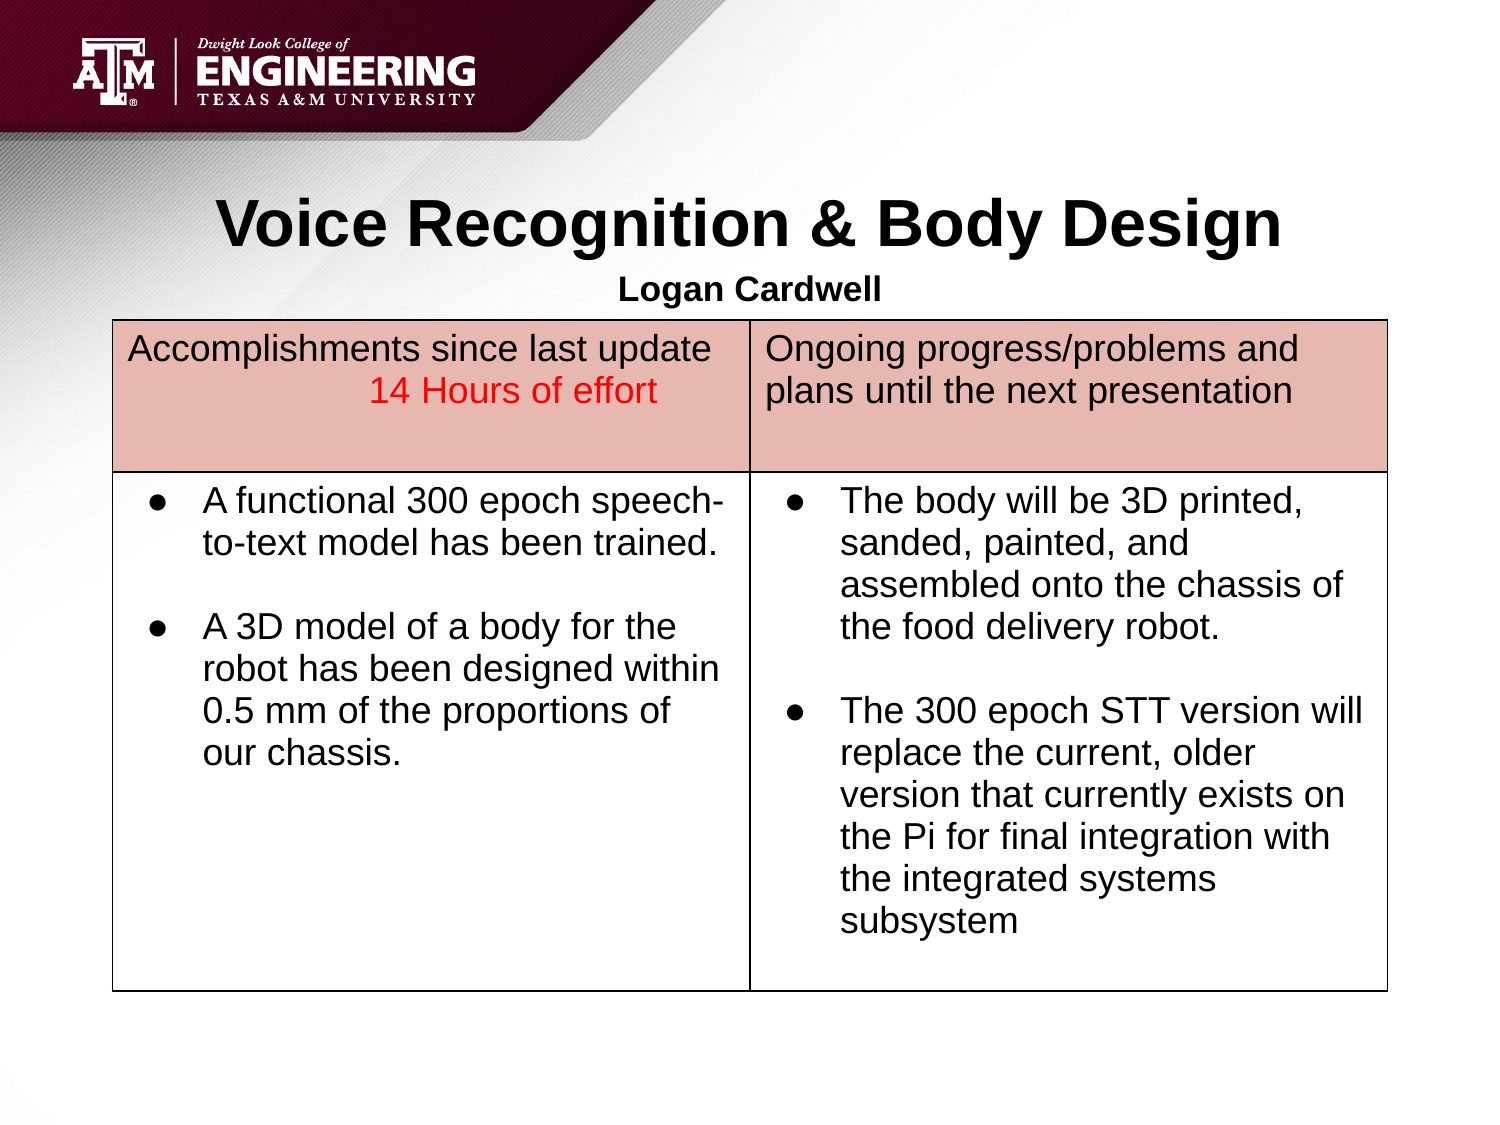

# Voice Recognition & Body Design
Logan Cardwell
| Accomplishments since last update 14 Hours of effort | Ongoing progress/problems and plans until the next presentation |
| --- | --- |
| A functional 300 epoch speech-to-text model has been trained. A 3D model of a body for the robot has been designed within 0.5 mm of the proportions of our chassis. | The body will be 3D printed, sanded, painted, and assembled onto the chassis of the food delivery robot. The 300 epoch STT version will replace the current, older version that currently exists on the Pi for final integration with the integrated systems subsystem |